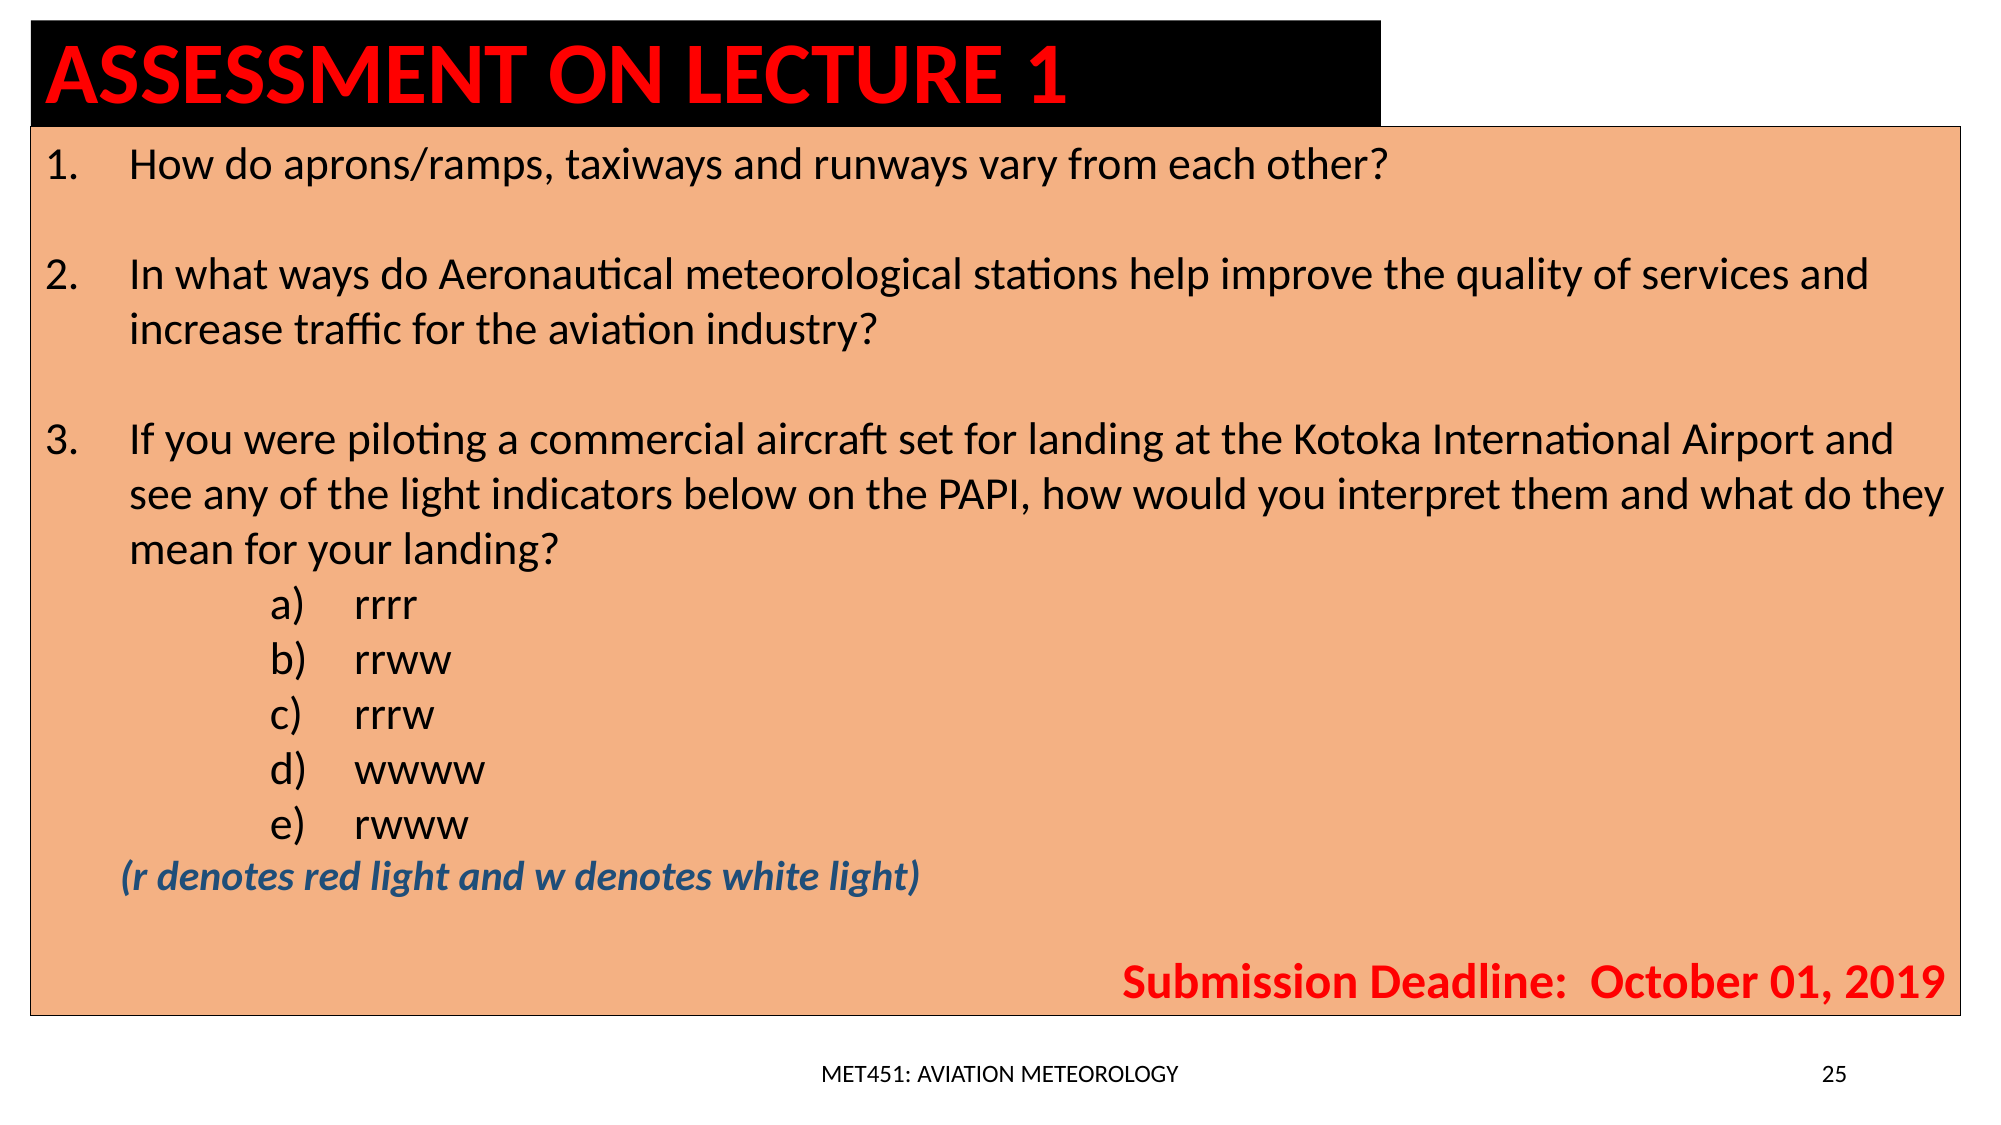

ASSESSMENT ON LECTURE 1
How do aprons/ramps, taxiways and runways vary from each other?

In what ways do Aeronautical meteorological stations help improve the quality of services and increase traffic for the aviation industry?

If you were piloting a commercial aircraft set for landing at the Kotoka International Airport and see any of the light indicators below on the PAPI, how would you interpret them and what do they mean for your landing?
rrrr
rrww
rrrw
wwww
rwww
(r denotes red light and w denotes white light)

Submission Deadline:  October 01, 2019
MET451: AVIATION METEOROLOGY
25